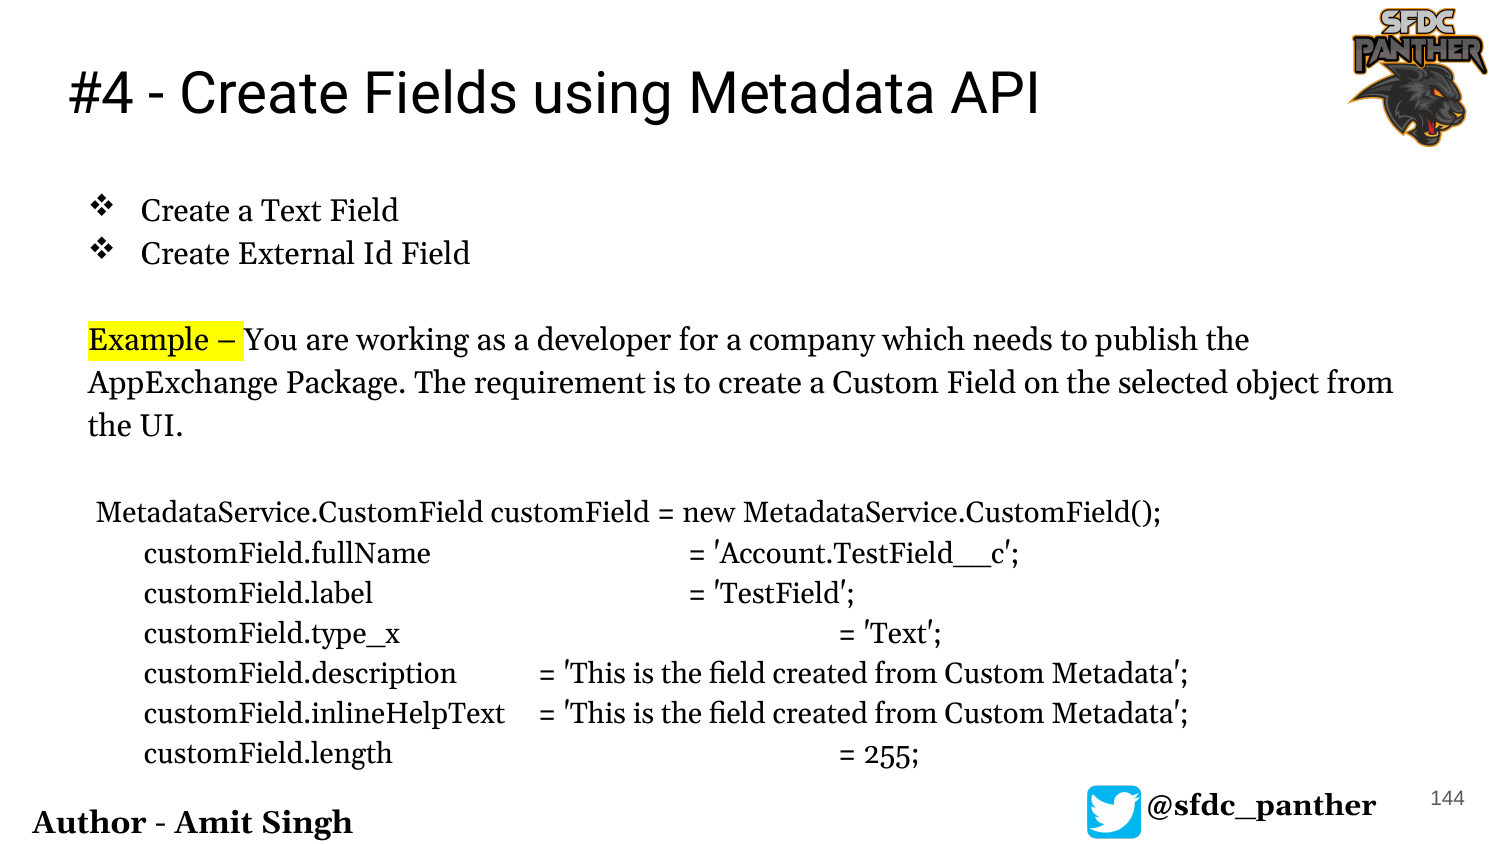

# #4 - Create Fields using Metadata API
Create a Text Field
Create External Id Field

Example – You are working as a developer for a company which needs to publish the AppExchange Package. The requirement is to create a Custom Field on the selected object from the UI.

 MetadataService.CustomField customField = new MetadataService.CustomField();
        customField.fullName 		= 'Account.TestField__c';
        customField.label 			= 'TestField';
        customField.type_x 			= 'Text';
        customField.description 	= 'This is the field created from Custom Metadata';
        customField.inlineHelpText	= 'This is the field created from Custom Metadata';
        customField.length			= 255;

144